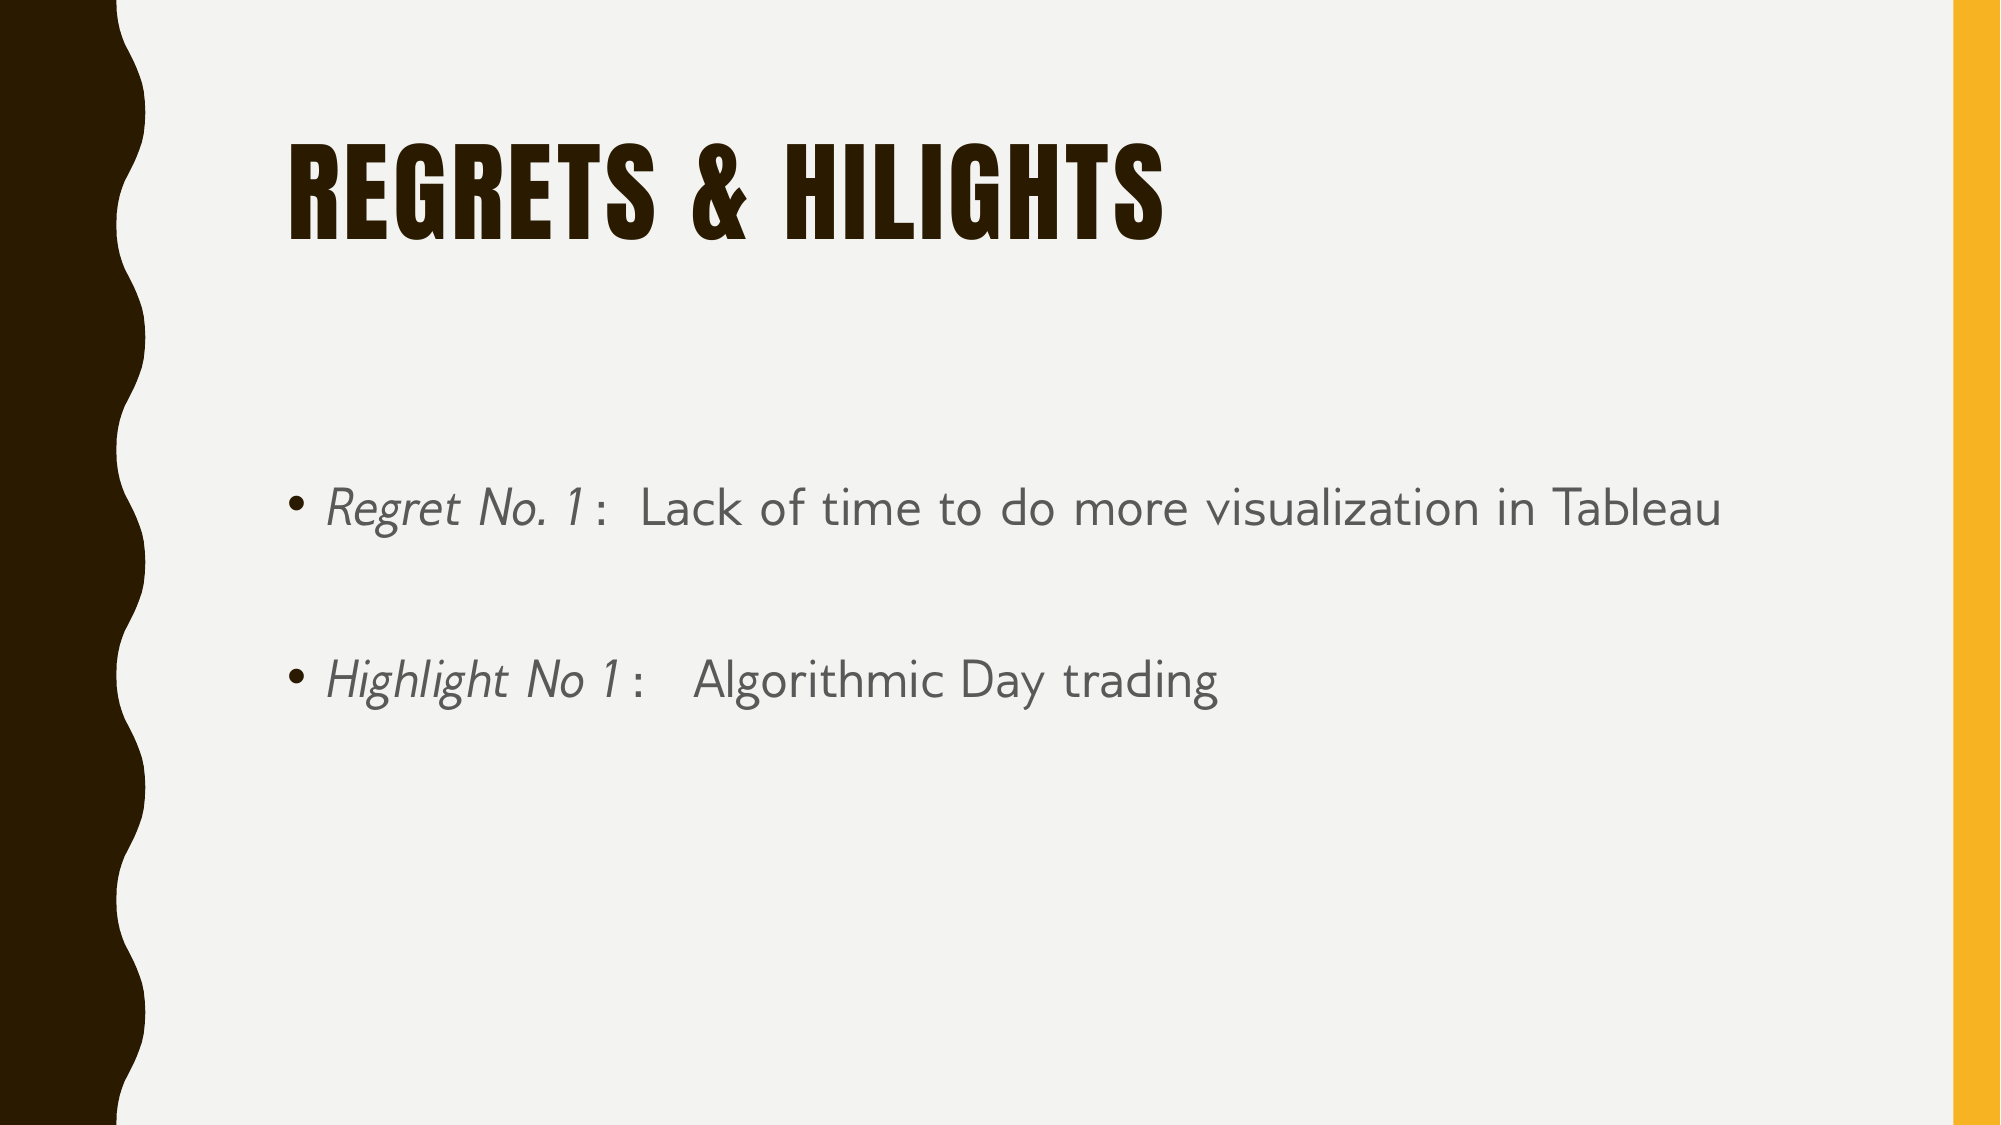

# Regrets & hilights
Regret No. 1 :  Lack of time to do more visualization in Tableau

Highlight No 1 :   Algorithmic Day trading